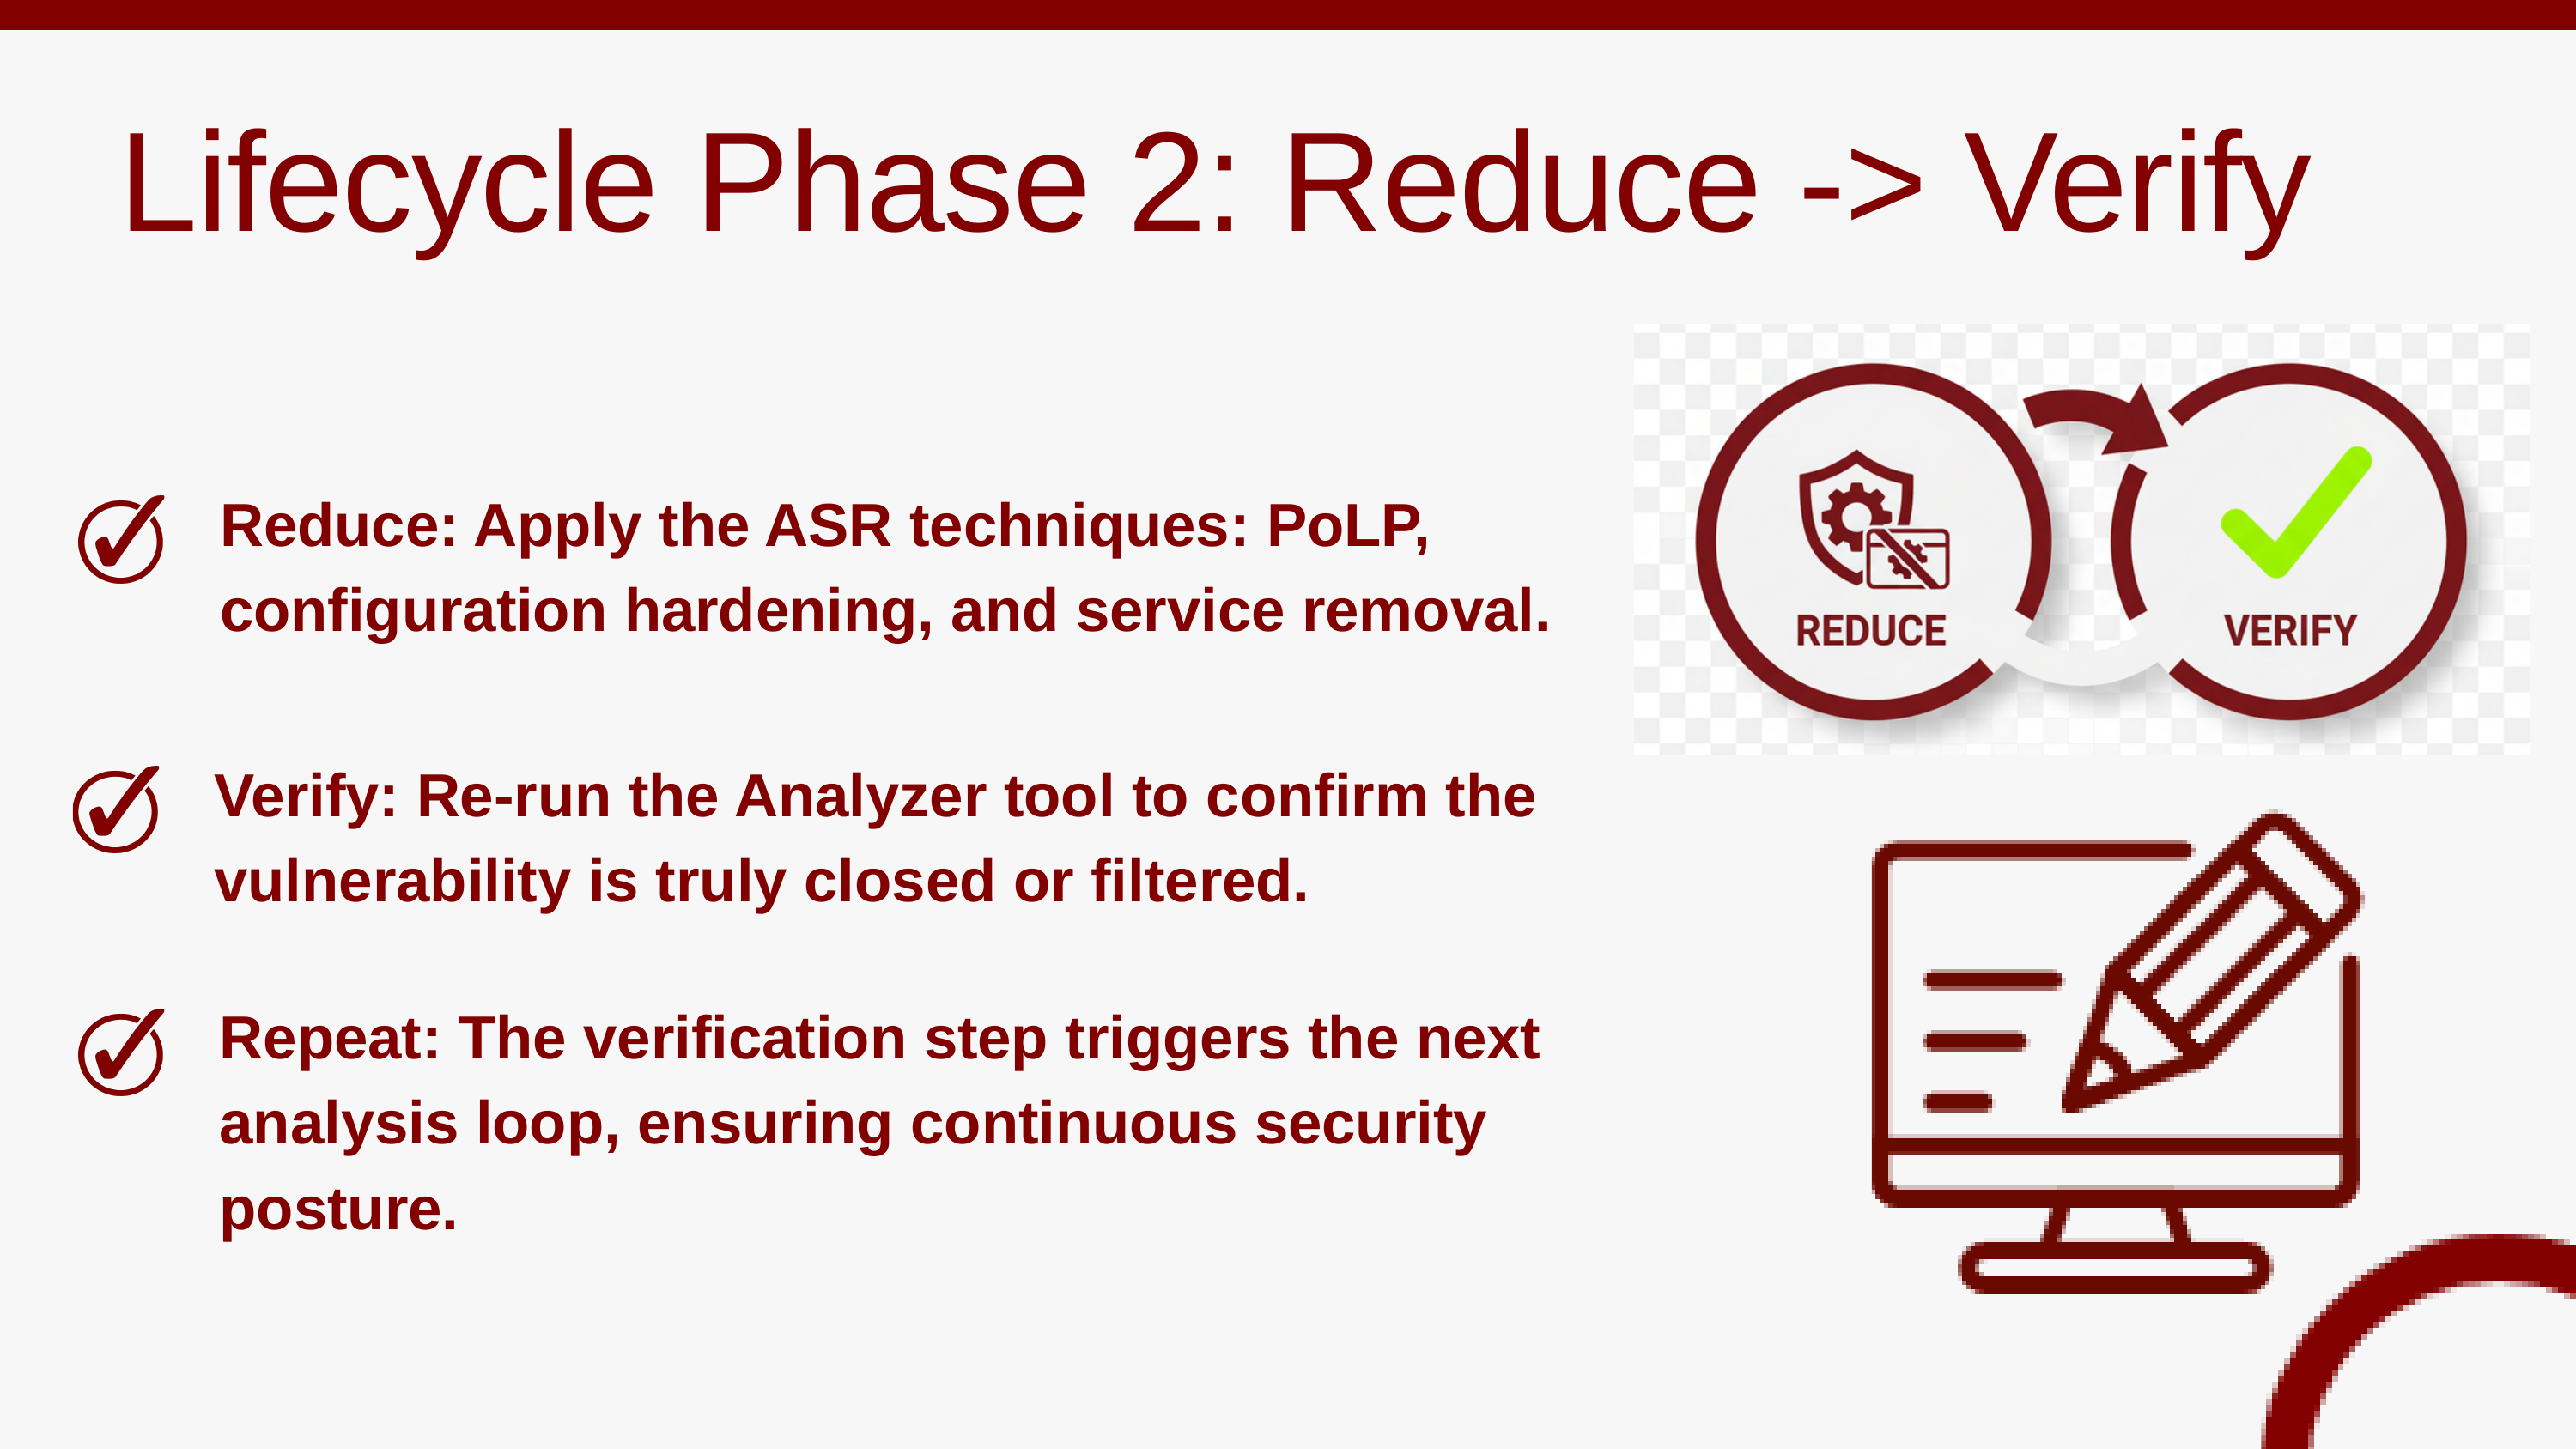

Lifecycle Phase 2: Reduce -> Verify

Reduce: Apply the ASR techniques: PoLP, configuration hardening, and service removal.

Verify: Re-run the Analyzer tool to confirm the vulnerability is truly closed or filtered.

Repeat: The verification step triggers the next analysis loop, ensuring continuous security posture.